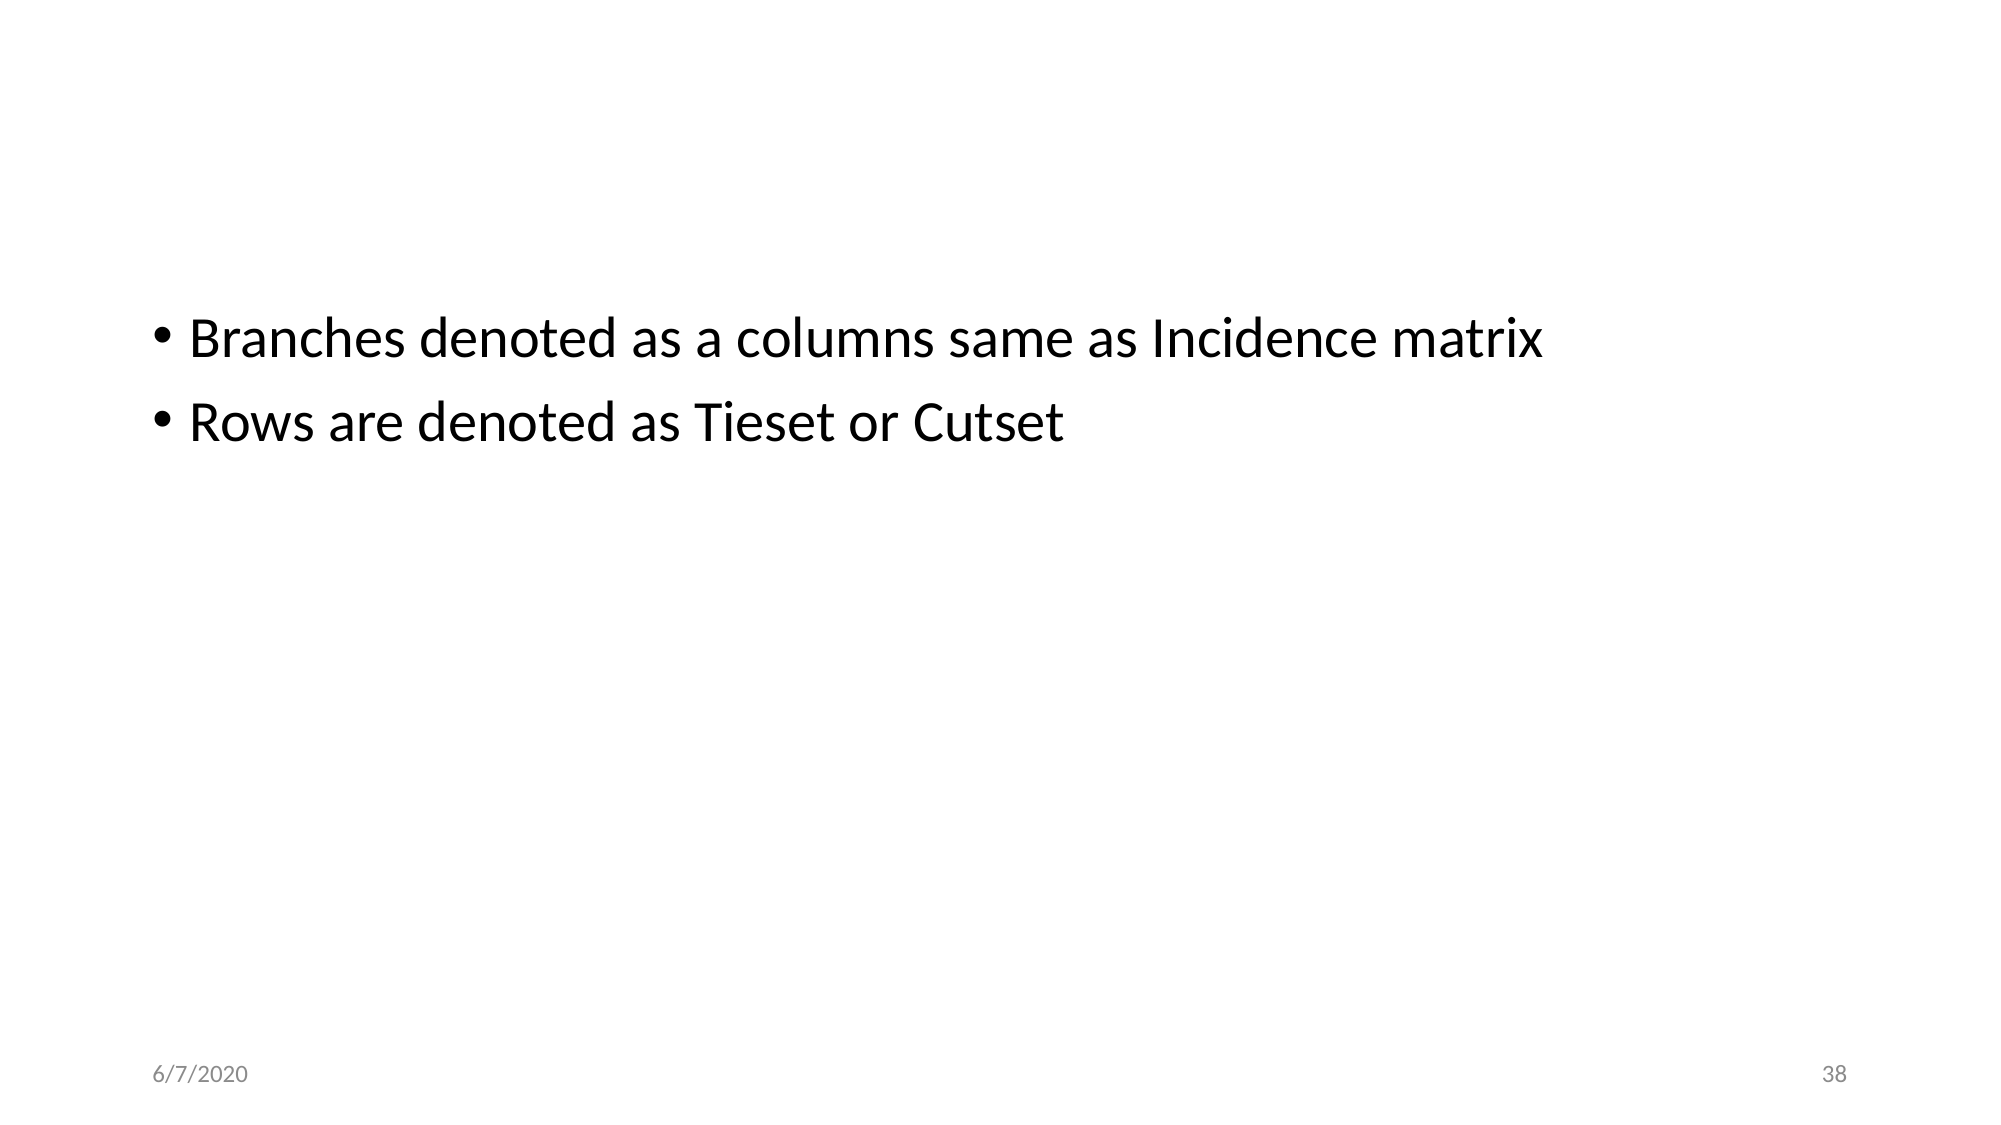

#
Branches denoted as a columns same as Incidence matrix
Rows are denoted as Tieset or Cutset
6/7/2020
38